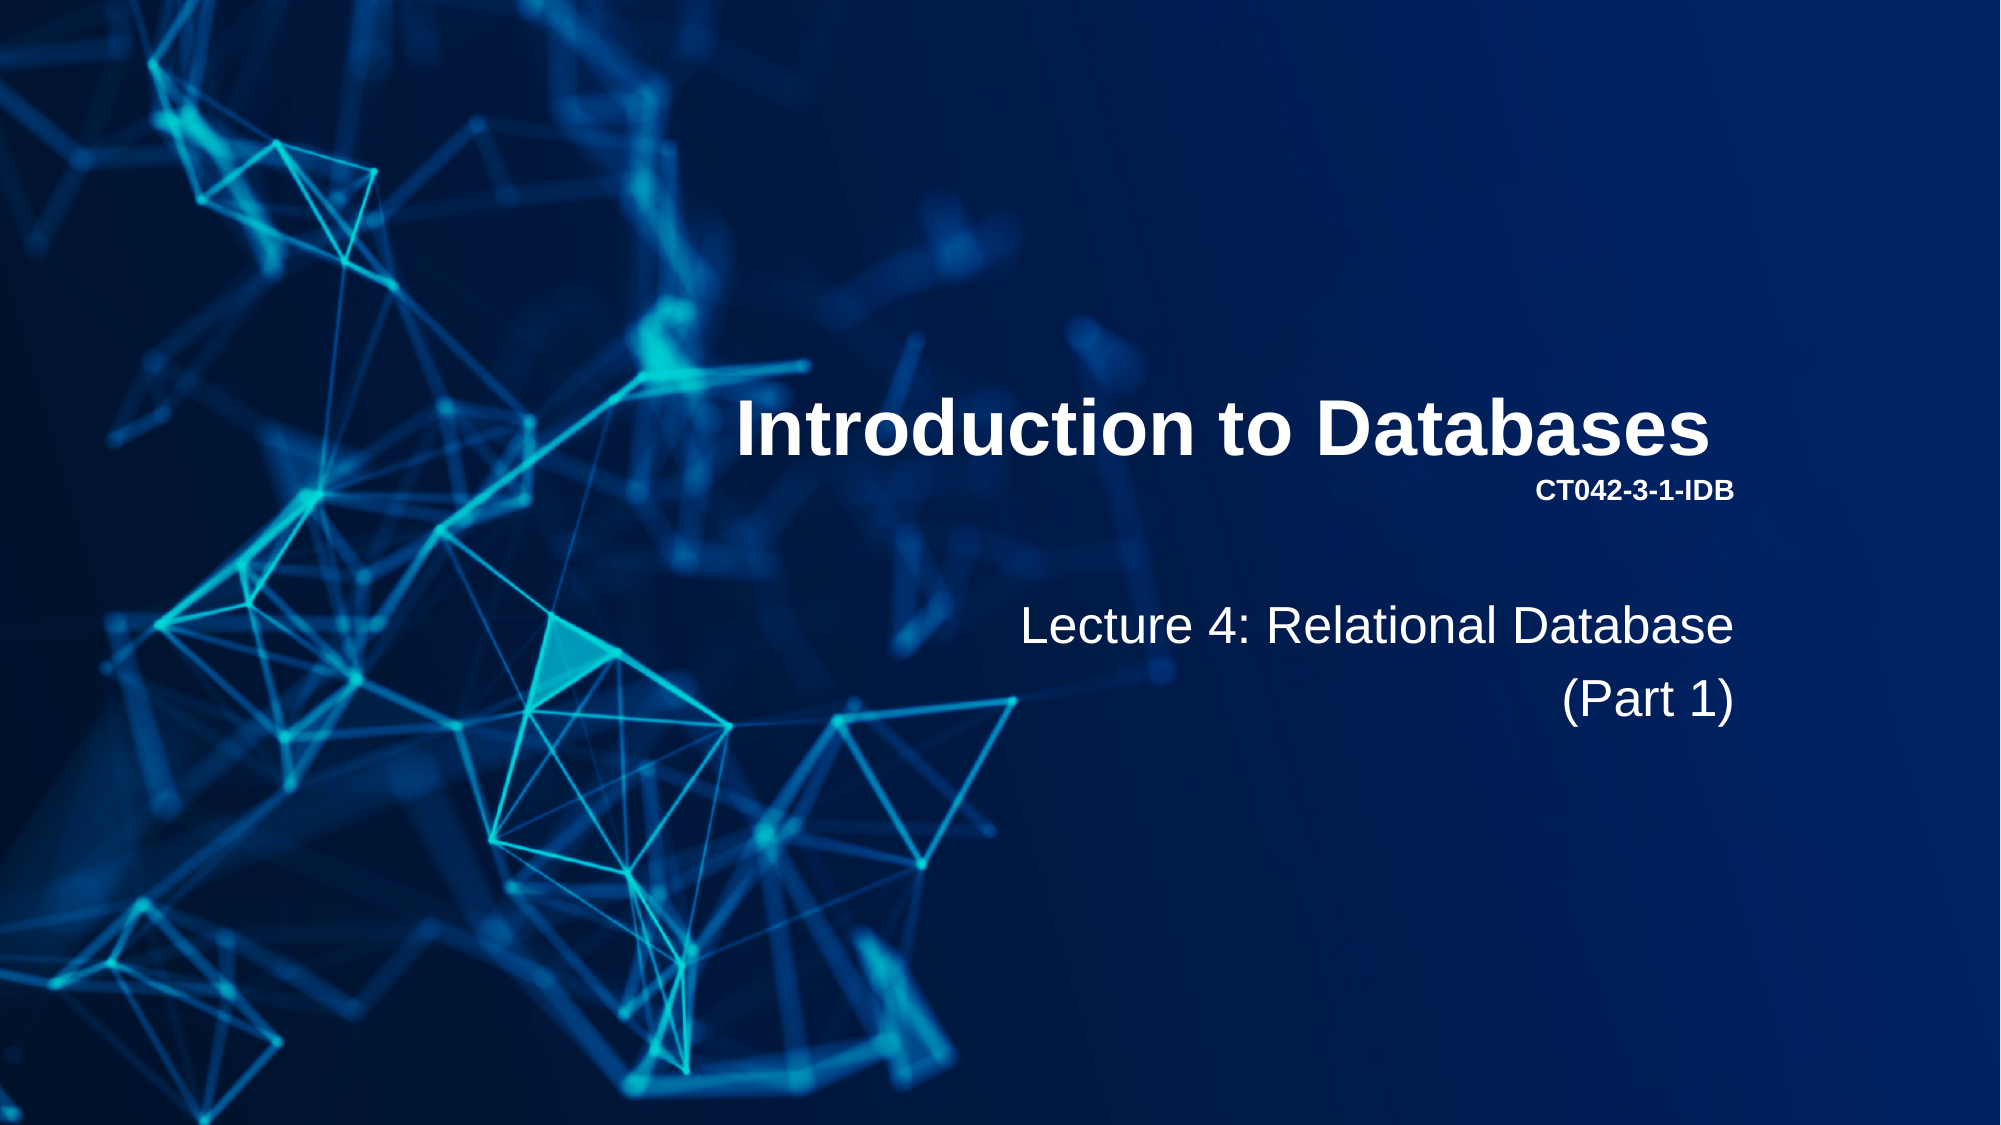

# Introduction to Databases CT042-3-1-IDB
Lecture 4: Relational Database
(Part 1)